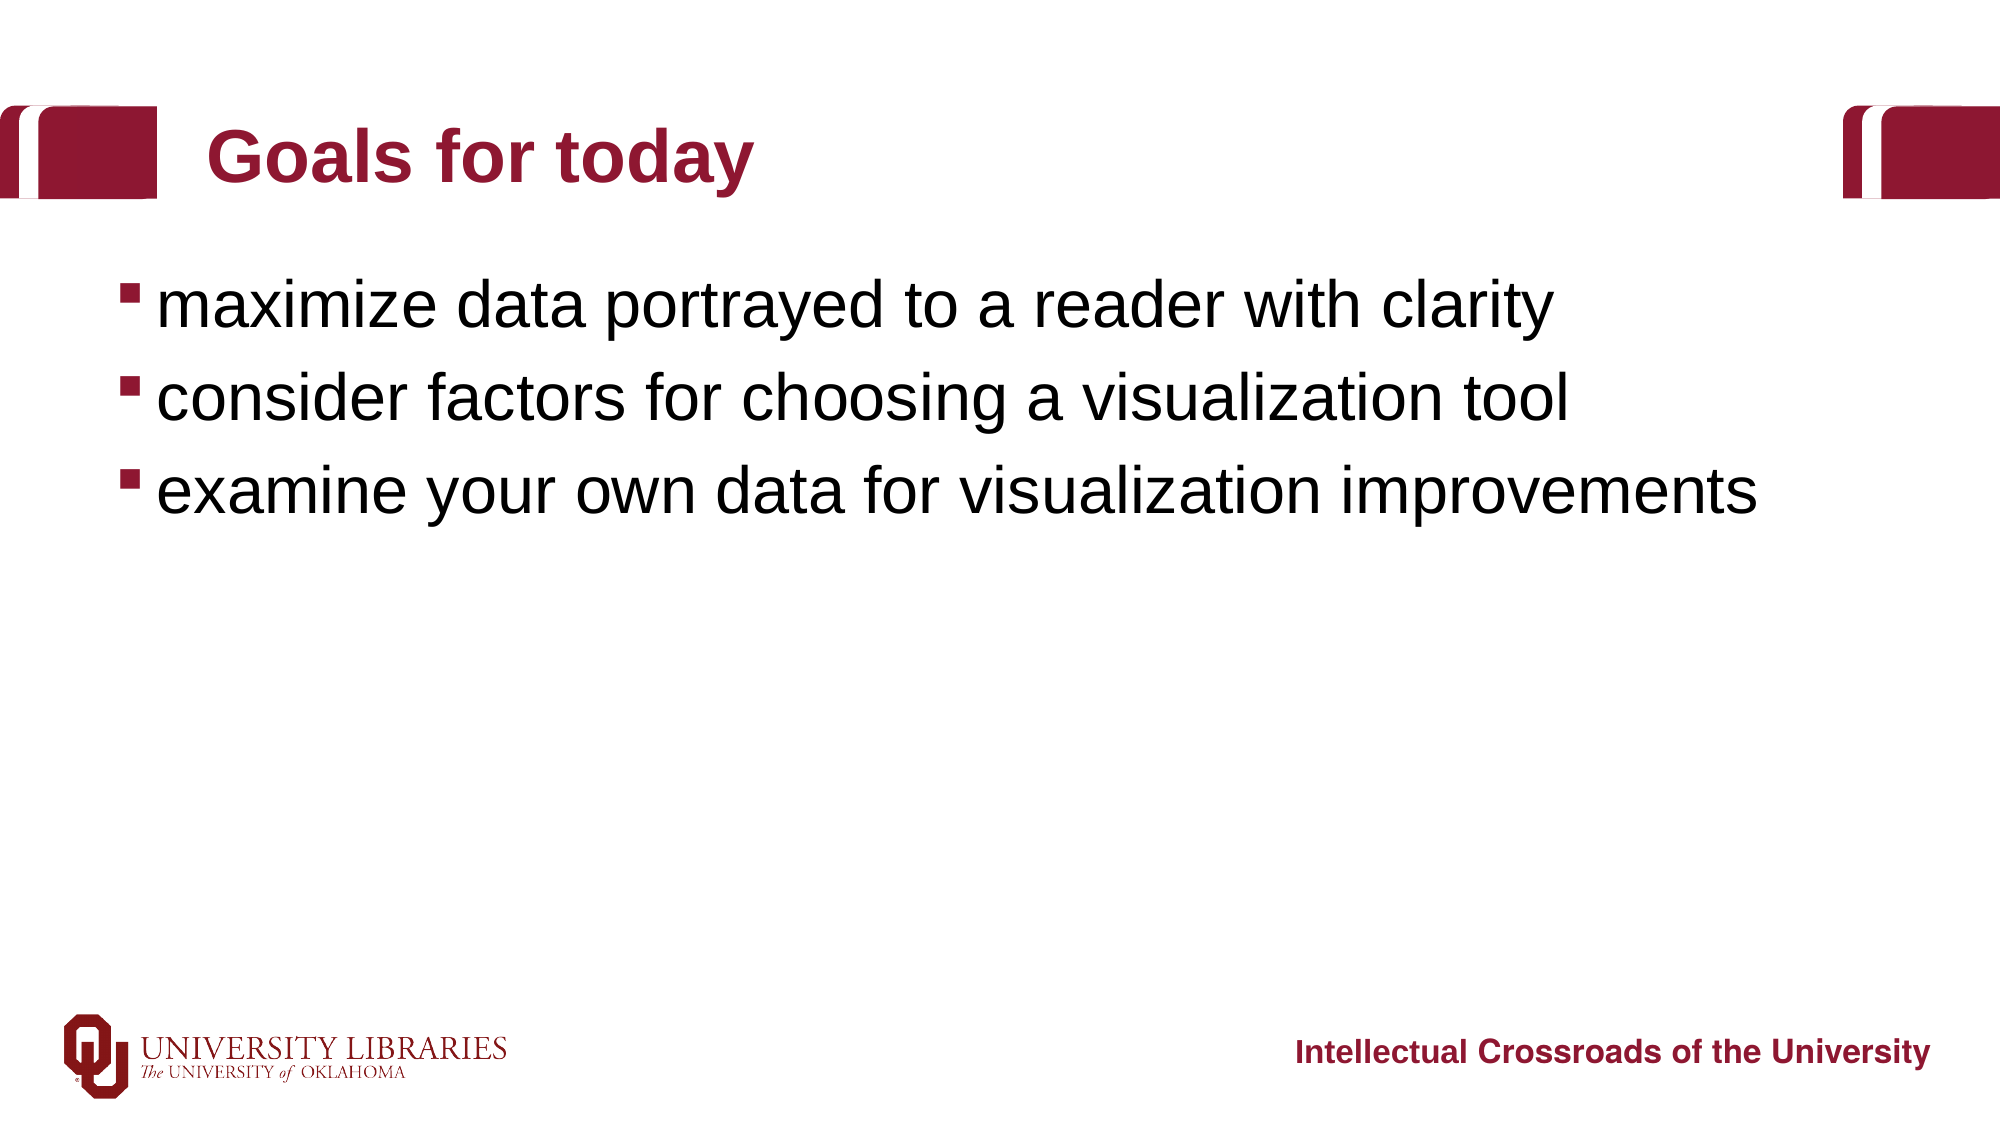

# Goals for today
maximize data portrayed to a reader with clarity
consider factors for choosing a visualization tool
examine your own data for visualization improvements